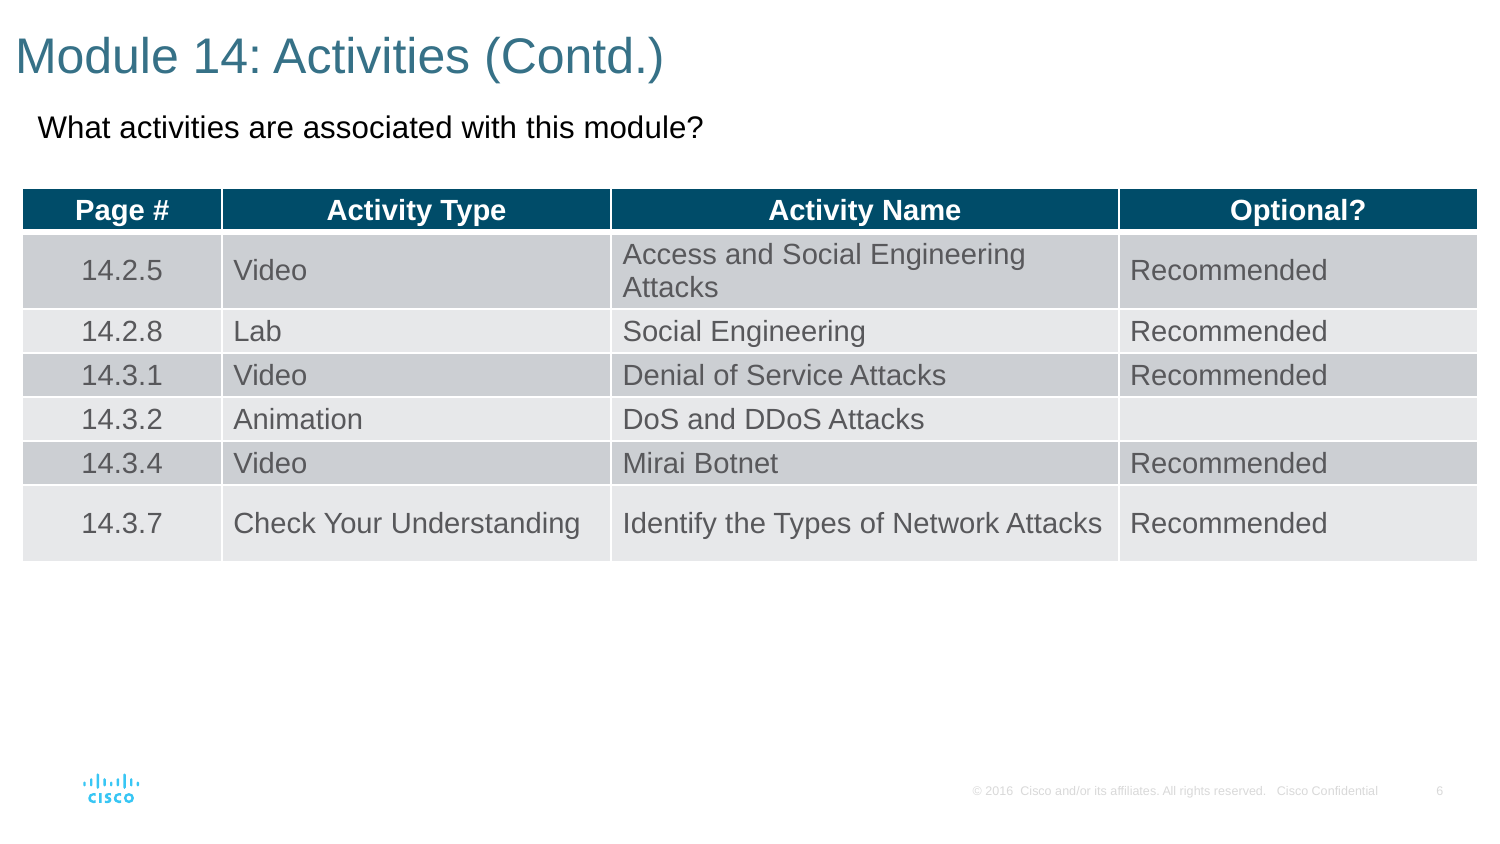

# Module 14: Activities (Contd.)
What activities are associated with this module?

| Page # | Activity Type | Activity Name | Optional? |
| --- | --- | --- | --- |
| 14.2.5 | Video | Access and Social Engineering Attacks | Recommended |
| 14.2.8 | Lab | Social Engineering | Recommended |
| 14.3.1 | Video | Denial of Service Attacks | Recommended |
| 14.3.2 | Animation | DoS and DDoS Attacks |  |
| 14.3.4 | Video | Mirai Botnet | Recommended |
| 14.3.7 | Check Your Understanding | Identify the Types of Network Attacks | Recommended |